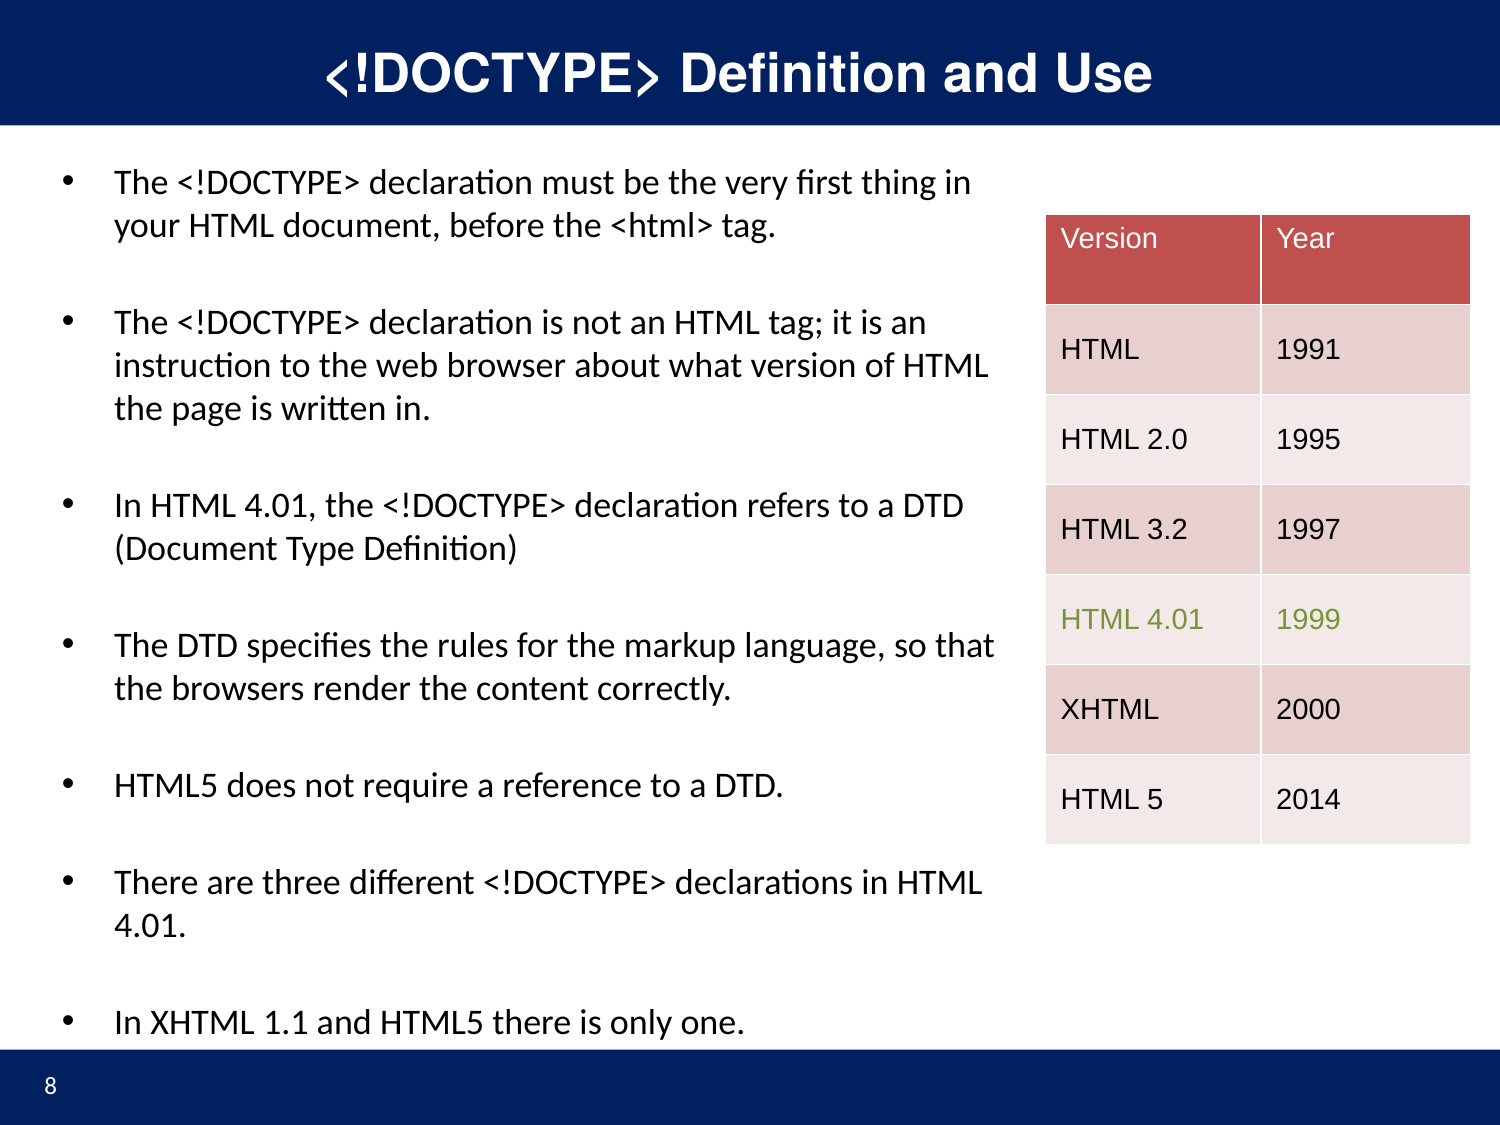

# <!DOCTYPE> Definition and Use
The <!DOCTYPE> declaration must be the very first thing in your HTML document, before the <html> tag.

The <!DOCTYPE> declaration is not an HTML tag; it is an instruction to the web browser about what version of HTML the page is written in.

In HTML 4.01, the <!DOCTYPE> declaration refers to a DTD (Document Type Definition)

The DTD specifies the rules for the markup language, so that the browsers render the content correctly.

HTML5 does not require a reference to a DTD.

There are three different <!DOCTYPE> declarations in HTML 4.01.

In XHTML 1.1 and HTML5 there is only one.

| Version | Year |
| --- | --- |
| HTML | 1991 |
| HTML 2.0 | 1995 |
| HTML 3.2 | 1997 |
| HTML 4.01 | 1999 |
| XHTML | 2000 |
| HTML 5 | 2014 |
8